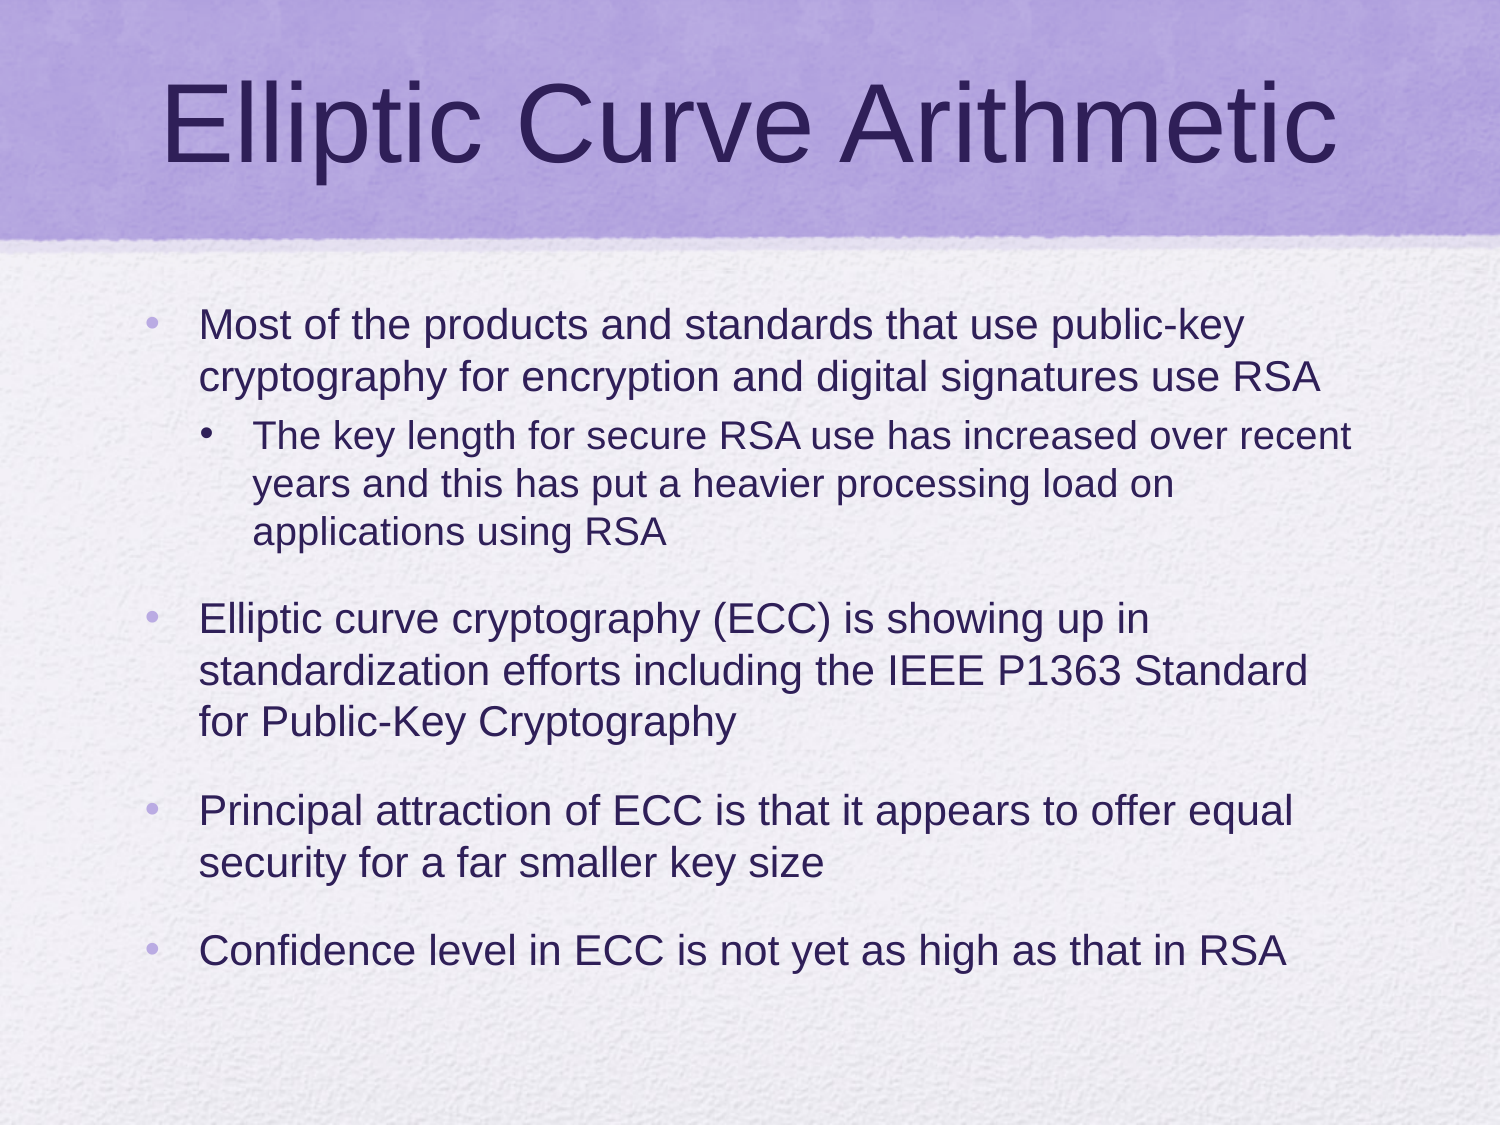

# Elliptic Curve Arithmetic
Most of the products and standards that use public-key cryptography for encryption and digital signatures use RSA
The key length for secure RSA use has increased over recent years and this has put a heavier processing load on applications using RSA
Elliptic curve cryptography (ECC) is showing up in standardization efforts including the IEEE P1363 Standard for Public-Key Cryptography
Principal attraction of ECC is that it appears to offer equal security for a far smaller key size
Confidence level in ECC is not yet as high as that in RSA